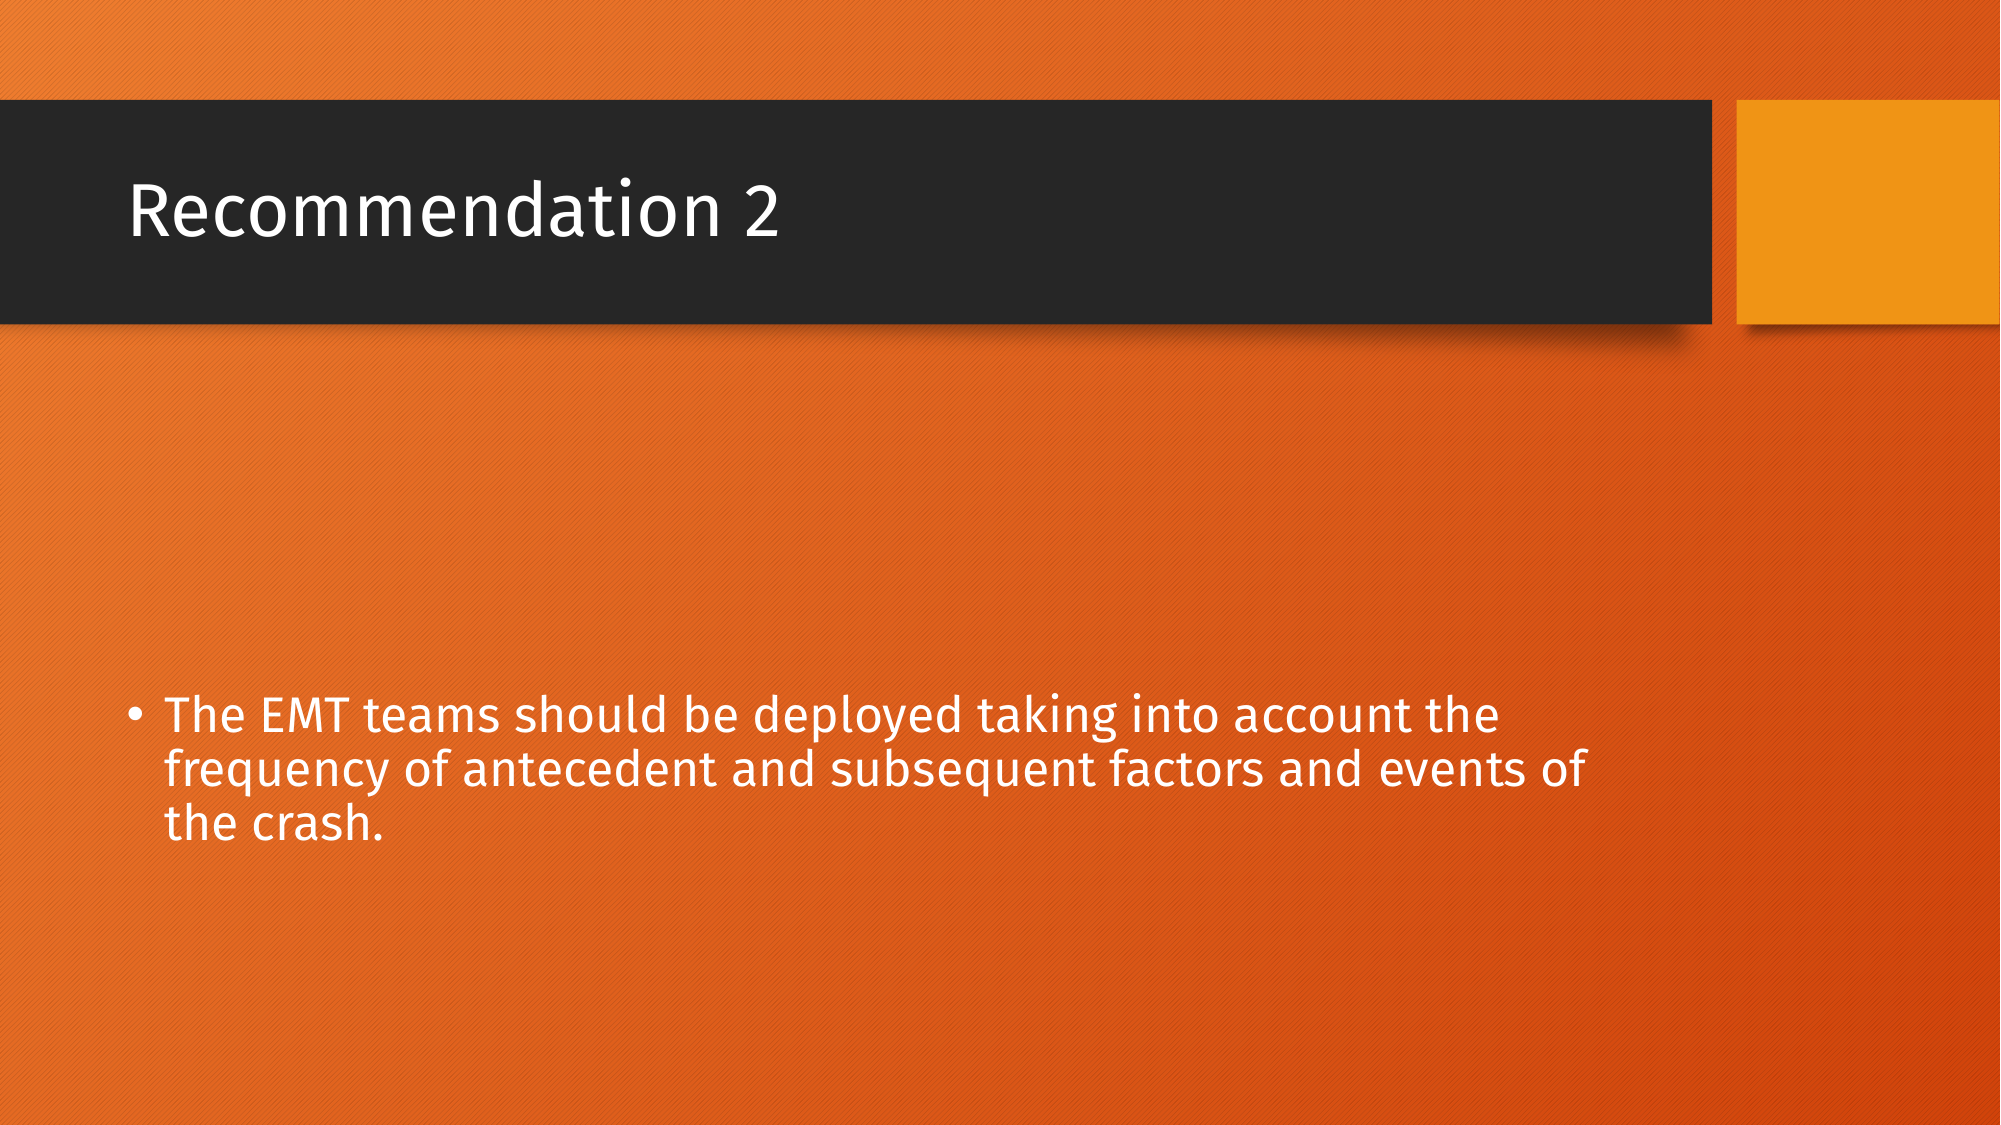

# Recommendation 2
The EMT teams should be deployed taking into account the frequency of antecedent and subsequent factors and events of the crash.